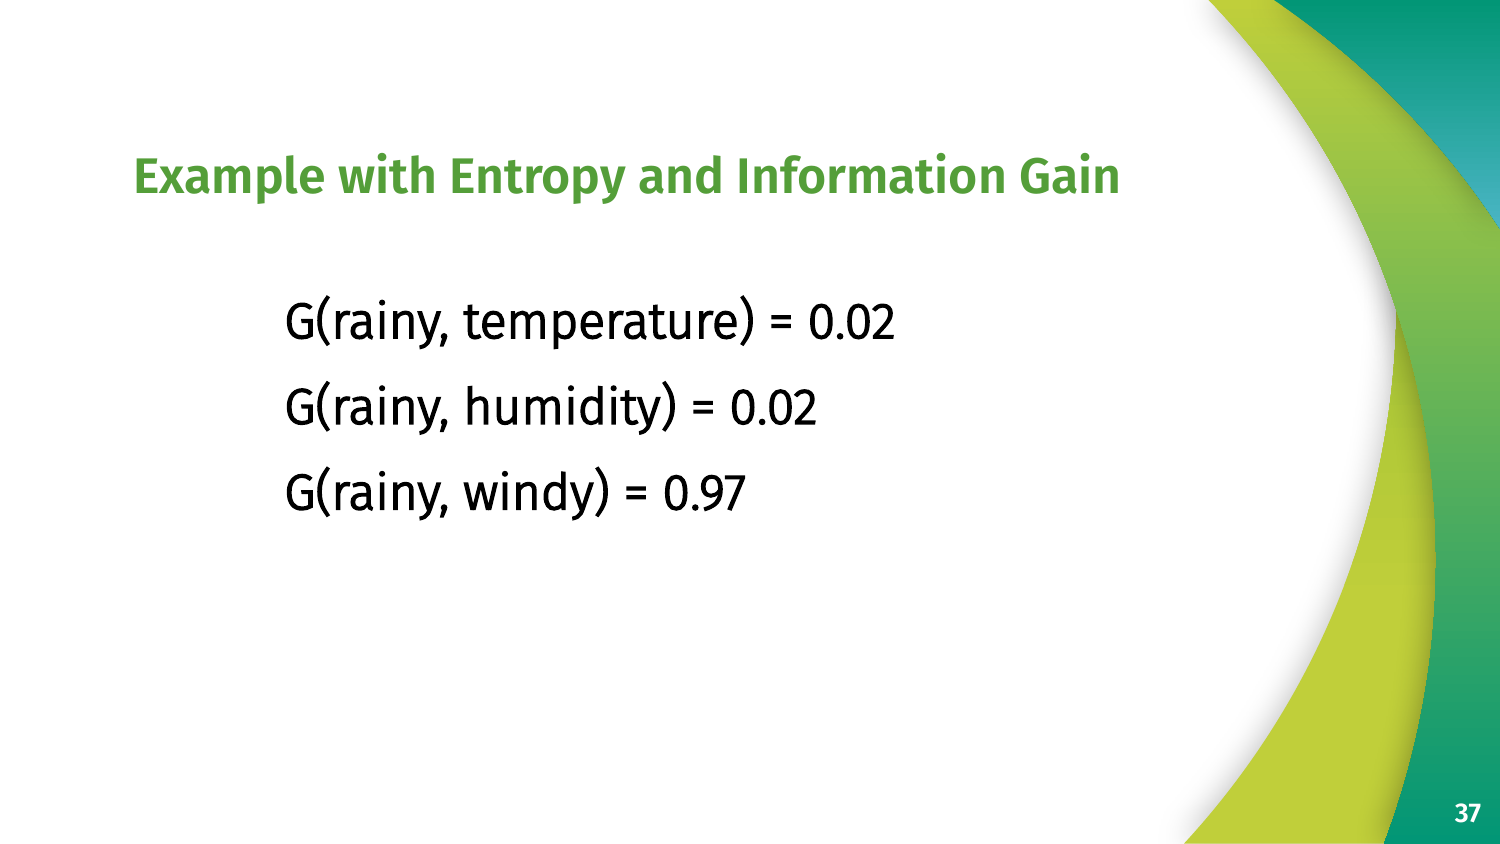

# Example with Entropy and Information Gain
G(rainy, temperature) = 0.02
G(rainy, humidity) = 0.02
G(rainy, windy) = 0.97

37